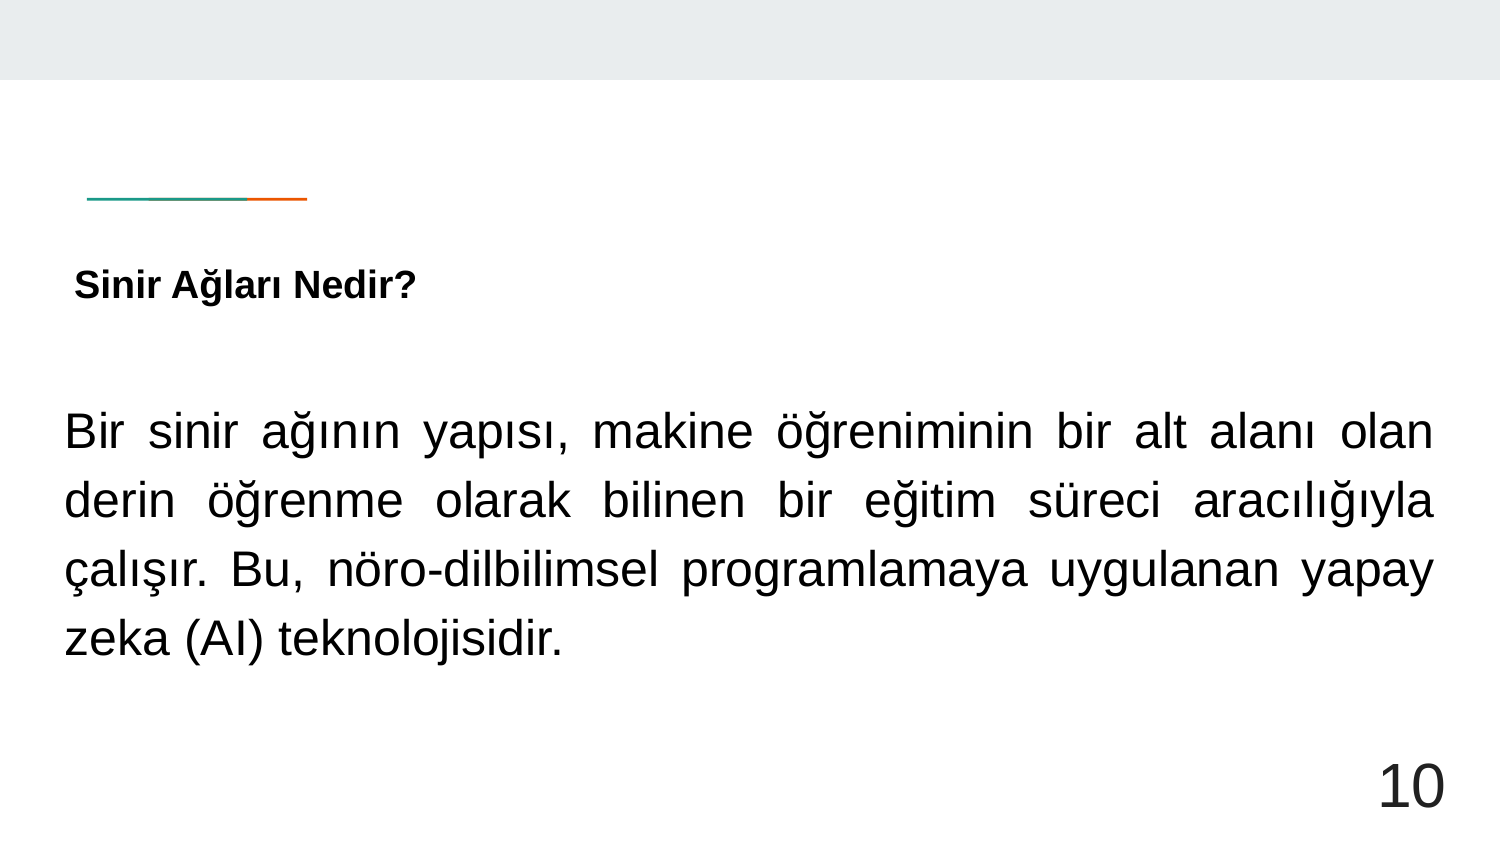

# Sinir Ağları Nedir?

Bir sinir ağının yapısı, makine öğreniminin bir alt alanı olan derin öğrenme olarak bilinen bir eğitim süreci aracılığıyla çalışır. Bu, nöro-dilbilimsel programlamaya uygulanan yapay zeka (AI) teknolojisidir.
10